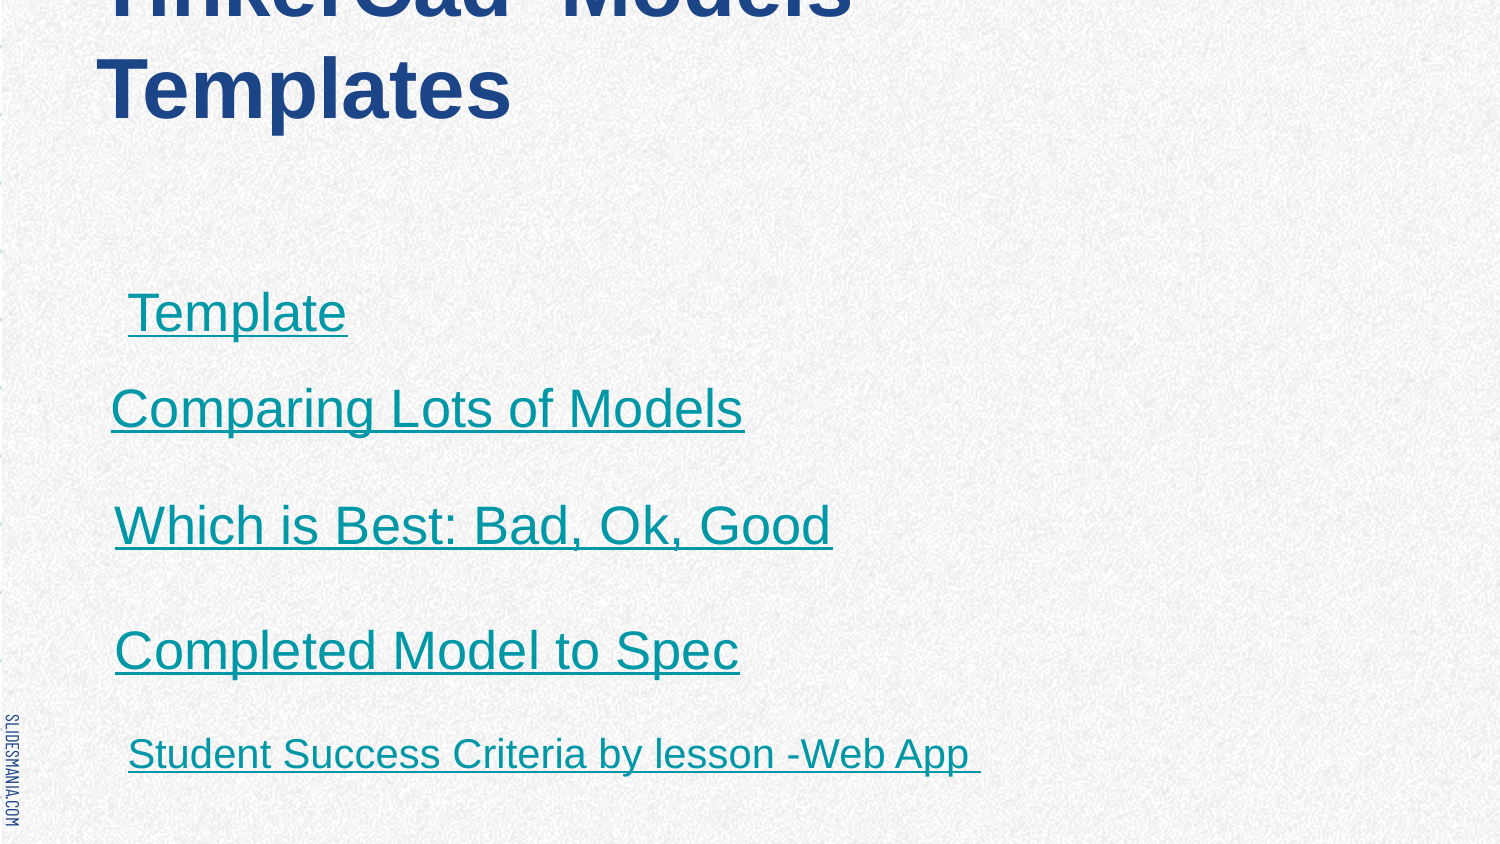

# TinkerCad  Models Templates
Template
Comparing Lots of Models
Which is Best: Bad, Ok, Good
Completed Model to Spec
Student Success Criteria by lesson -Web App